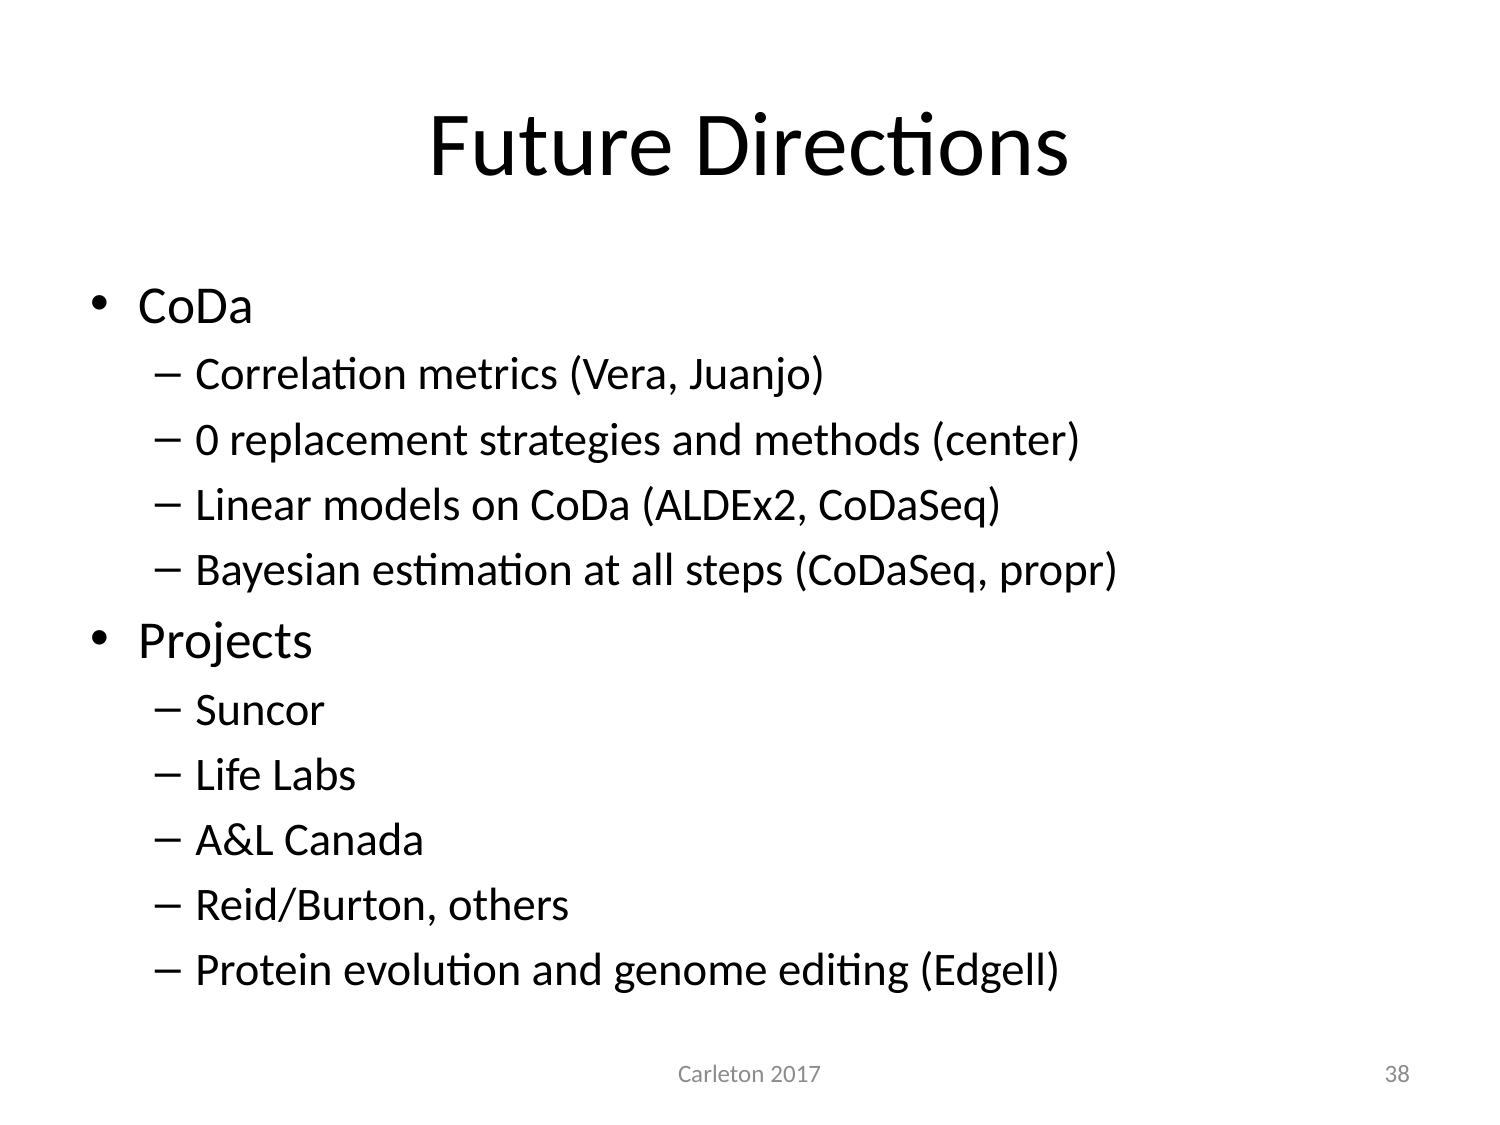

# Future Directions
CoDa
Correlation metrics (Vera, Juanjo)
0 replacement strategies and methods (center)
Linear models on CoDa (ALDEx2, CoDaSeq)
Bayesian estimation at all steps (CoDaSeq, propr)
Projects
Suncor
Life Labs
A&L Canada
Reid/Burton, others
Protein evolution and genome editing (Edgell)
Carleton 2017
38